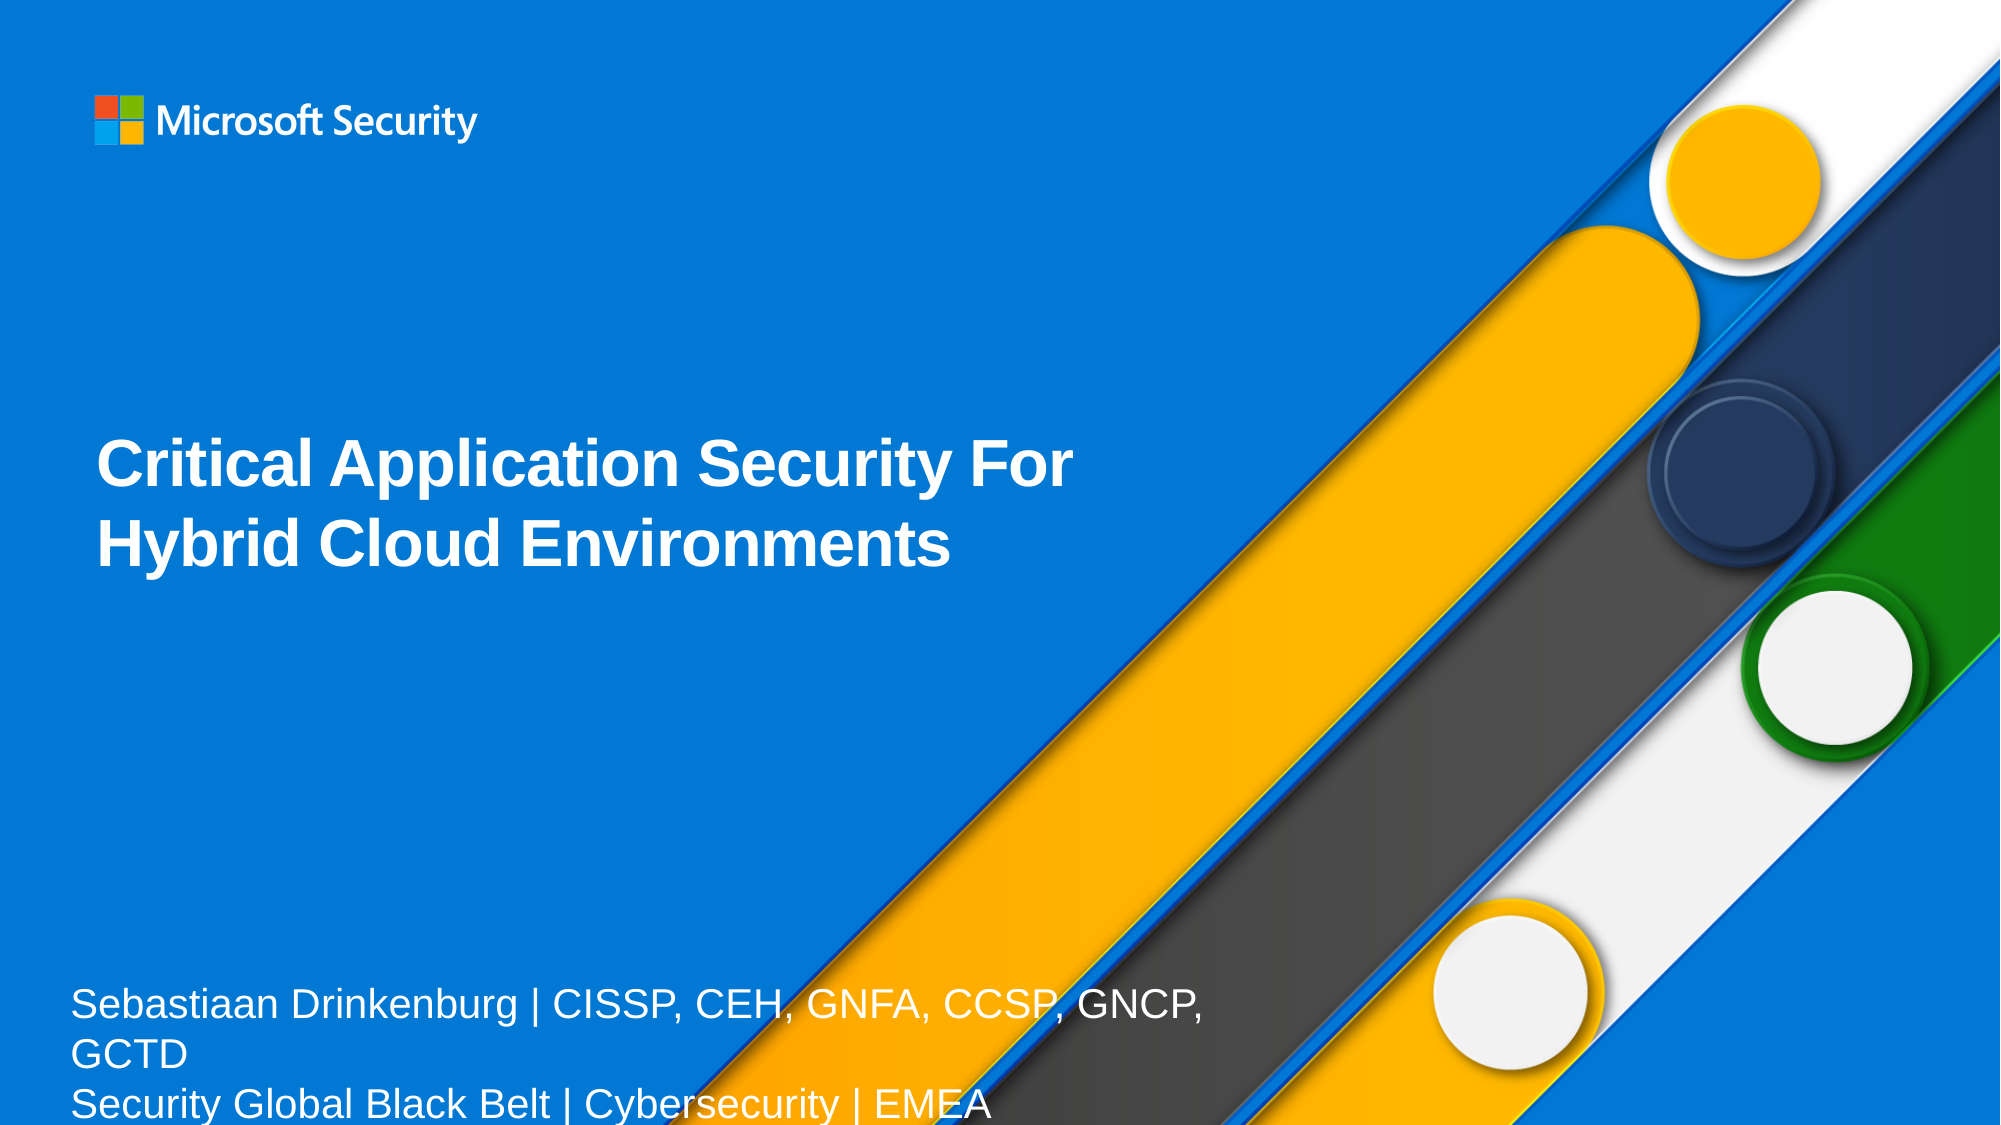

# Critical Application Security For Hybrid Cloud Environments
Sebastiaan Drinkenburg | CISSP, CEH, GNFA, CCSP, GNCP, GCTD
Security Global Black Belt | Cybersecurity | EMEA